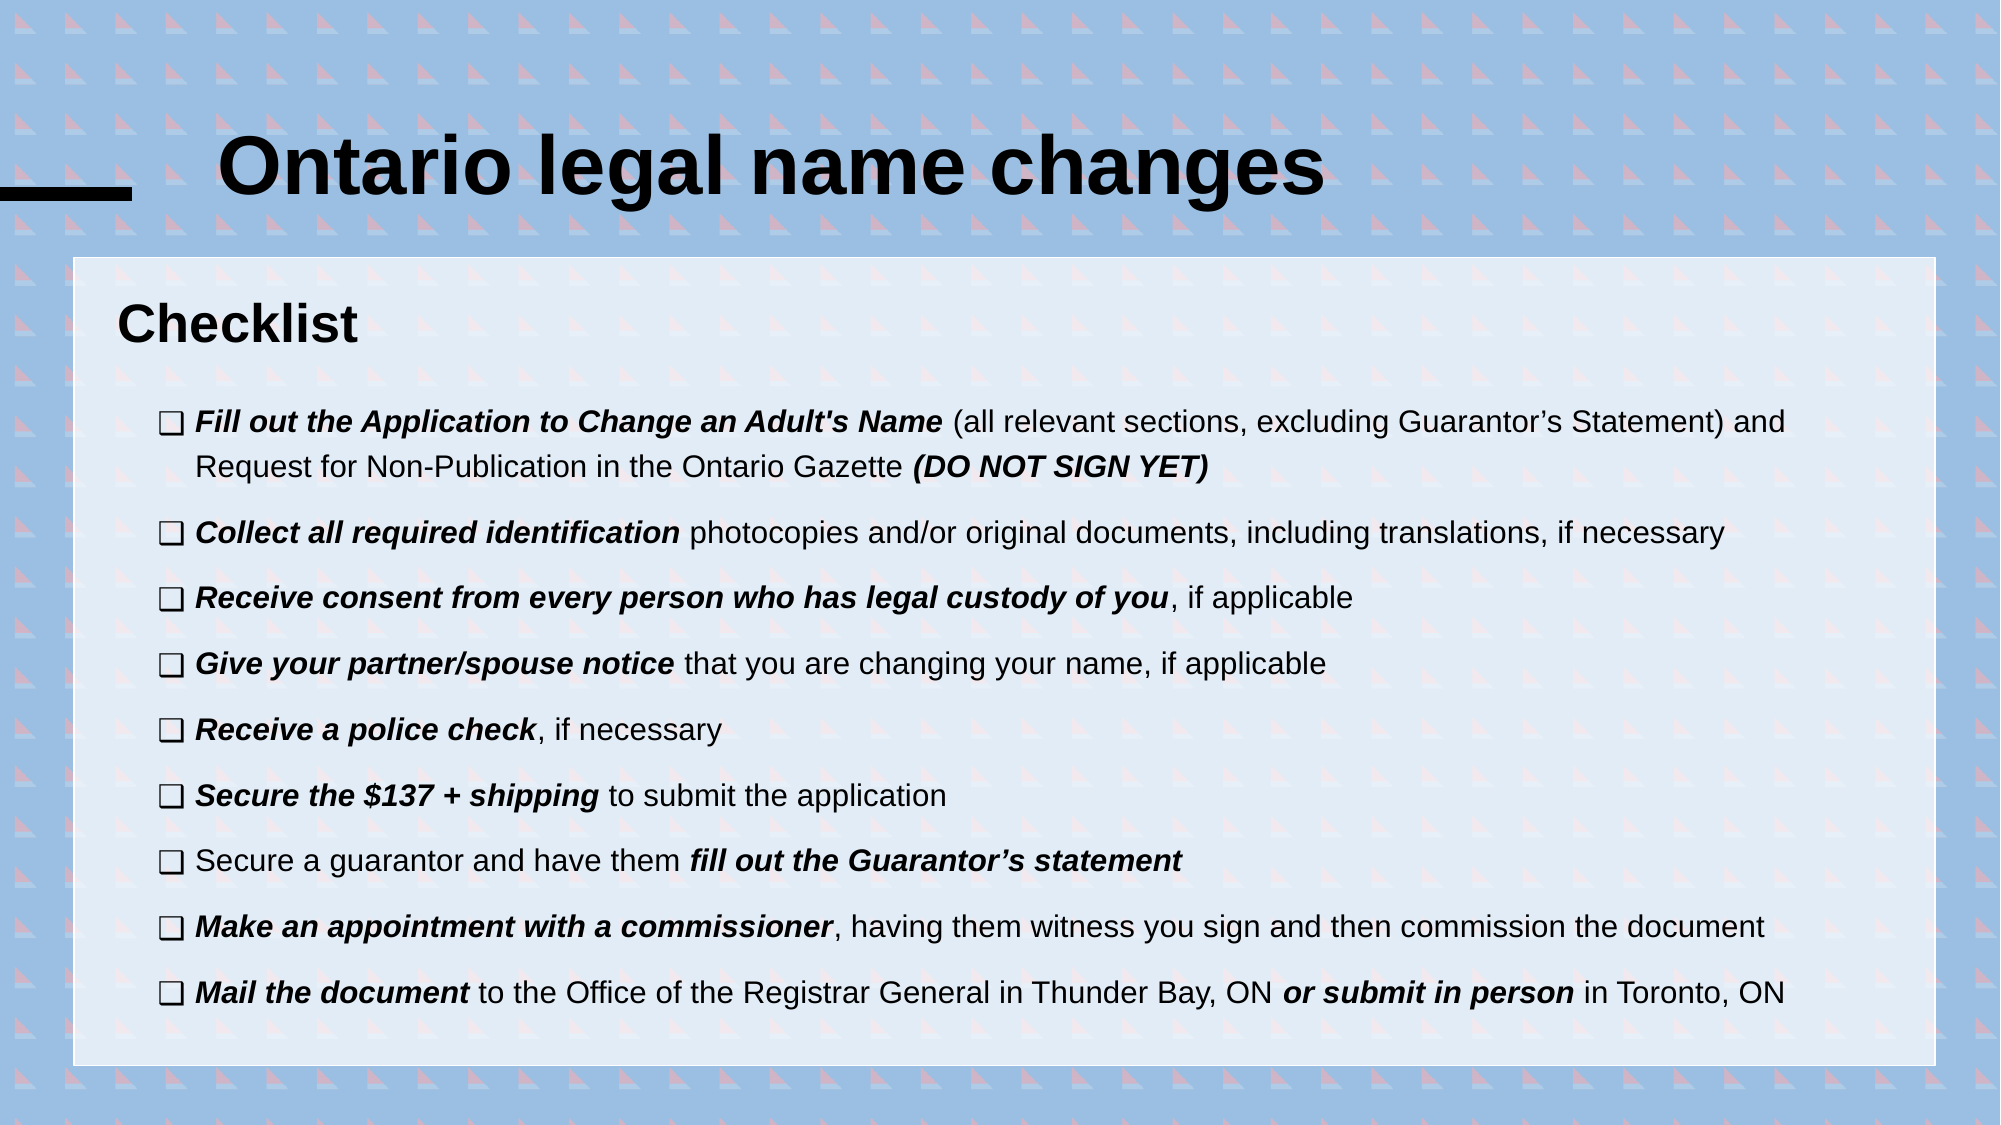

Ontario legal name changes

Checklist
Fill out the Application to Change an Adult's Name (all relevant sections, excluding Guarantor’s Statement) and Request for Non-Publication in the Ontario Gazette (DO NOT SIGN YET)
Collect all required identification photocopies and/or original documents, including translations, if necessary
Receive consent from every person who has legal custody of you, if applicable
Give your partner/spouse notice that you are changing your name, if applicable
Receive a police check, if necessary
Secure the $137 + shipping to submit the application
Secure a guarantor and have them fill out the Guarantor’s statement
Make an appointment with a commissioner, having them witness you sign and then commission the document
Mail the document to the Office of the Registrar General in Thunder Bay, ON or submit in person in Toronto, ON